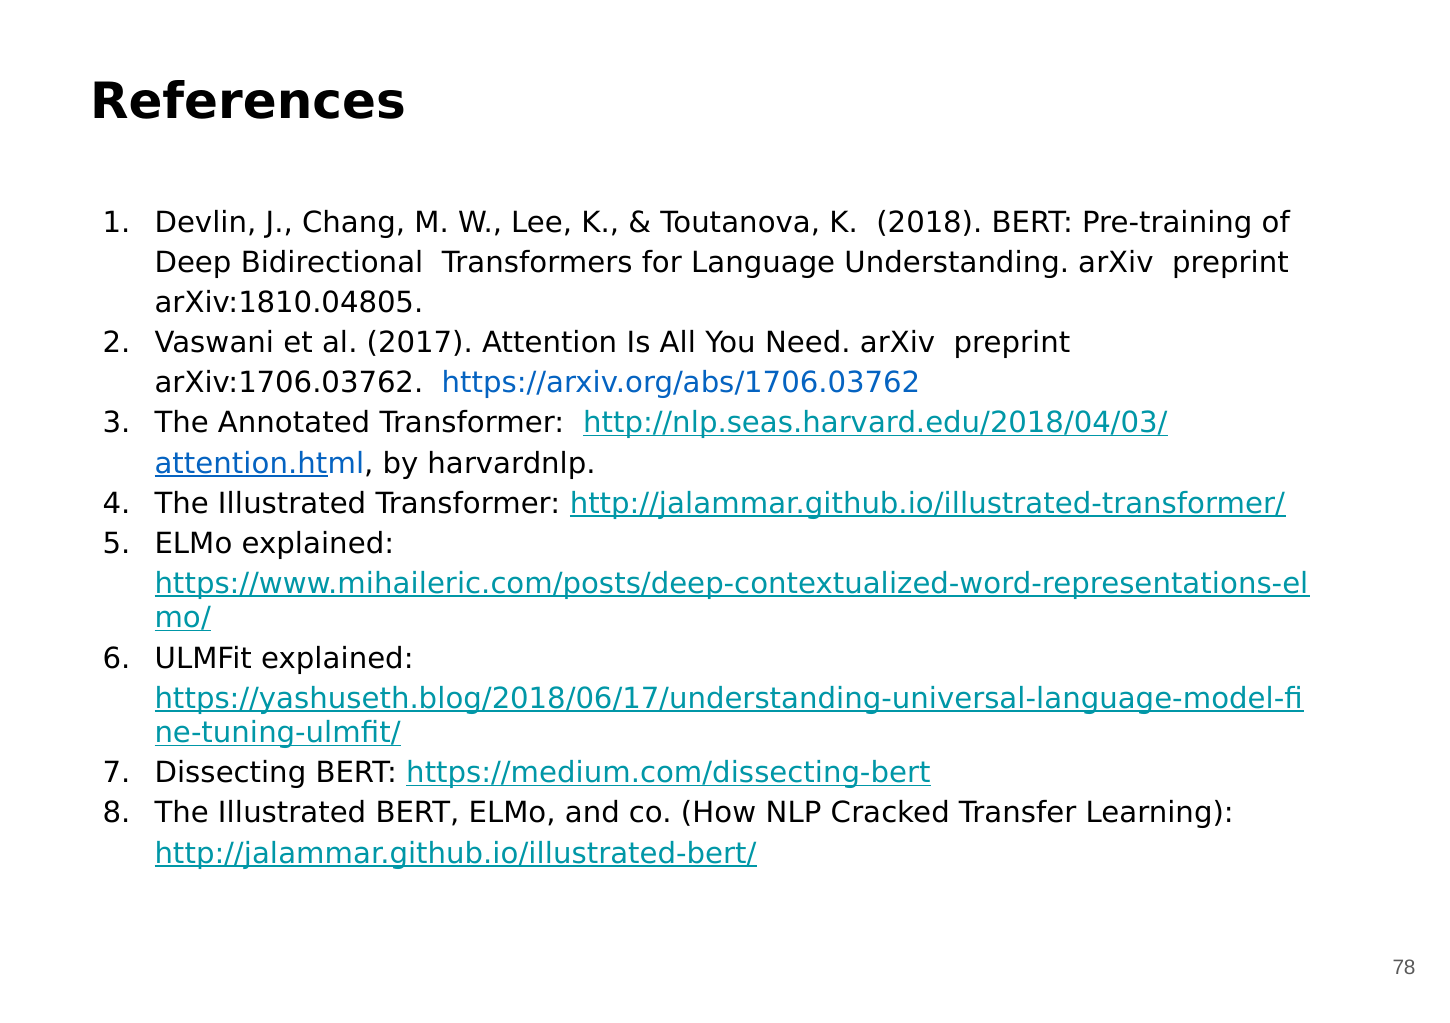

References

Devlin, J., Chang, M. W., Lee, K., & Toutanova, K.  (2018). BERT: Pre-training of Deep Bidirectional  Transformers for Language Understanding. arXiv  preprint arXiv:1810.04805.​
Vaswani et al. (2017). Attention Is All You Need. arXiv  preprint arXiv:1706.03762.  https://arxiv.org/abs/1706.03762​
The Annotated Transformer:  http://nlp.seas.harvard.edu/2018/04/03/attention.html, by harvardnlp.​
The Illustrated Transformer: http://jalammar.github.io/illustrated-transformer/
ELMo explained: https://www.mihaileric.com/posts/deep-contextualized-word-representations-elmo/
ULMFit explained: https://yashuseth.blog/2018/06/17/understanding-universal-language-model-fine-tuning-ulmfit/
Dissecting BERT: https://medium.com/dissecting-bert​
The Illustrated BERT, ELMo, and co. (How NLP Cracked Transfer Learning): http://jalammar.github.io/illustrated-bert/
78